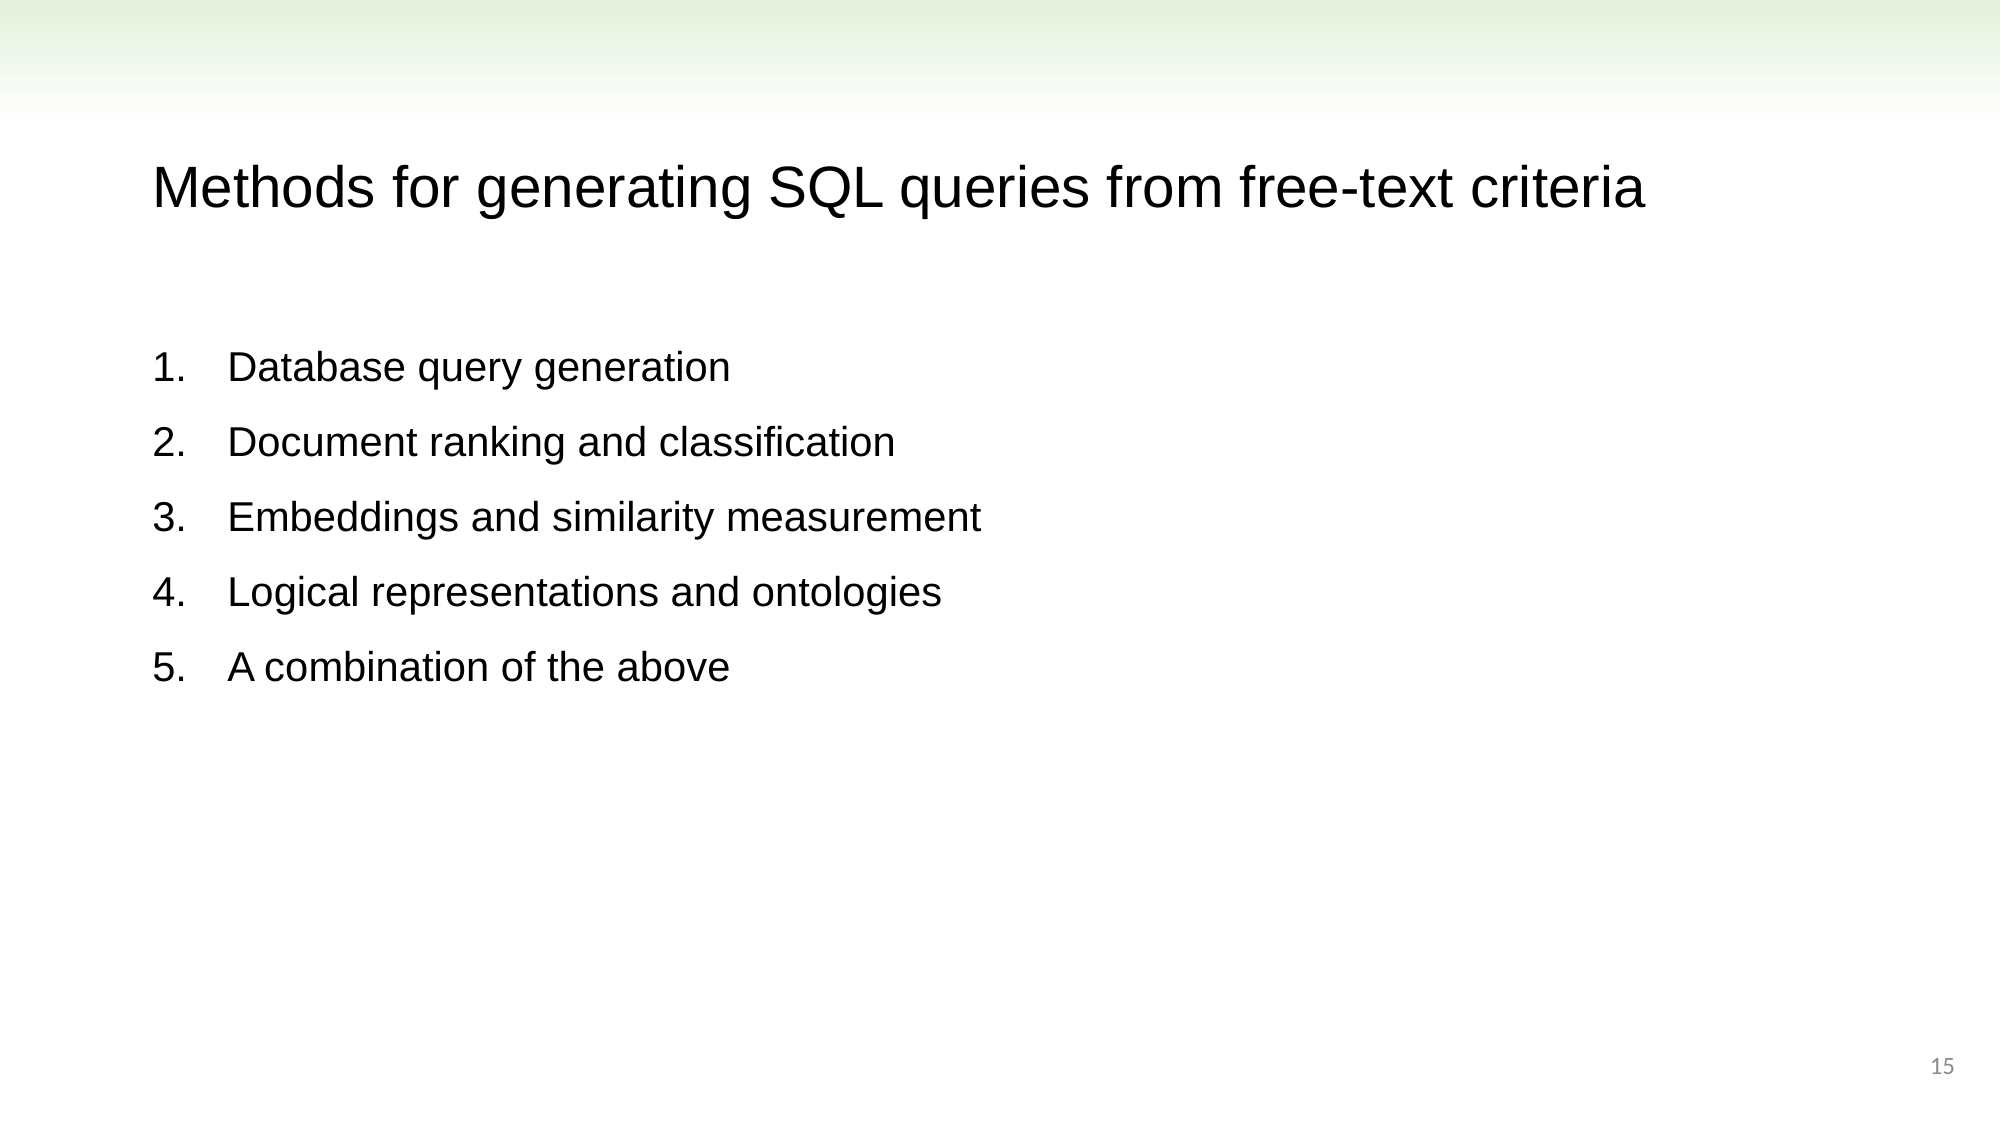

Methods for generating SQL queries from free-text criteria
Database query generation
Document ranking and classification
Embeddings and similarity measurement
Logical representations and ontologies
A combination of the above
15